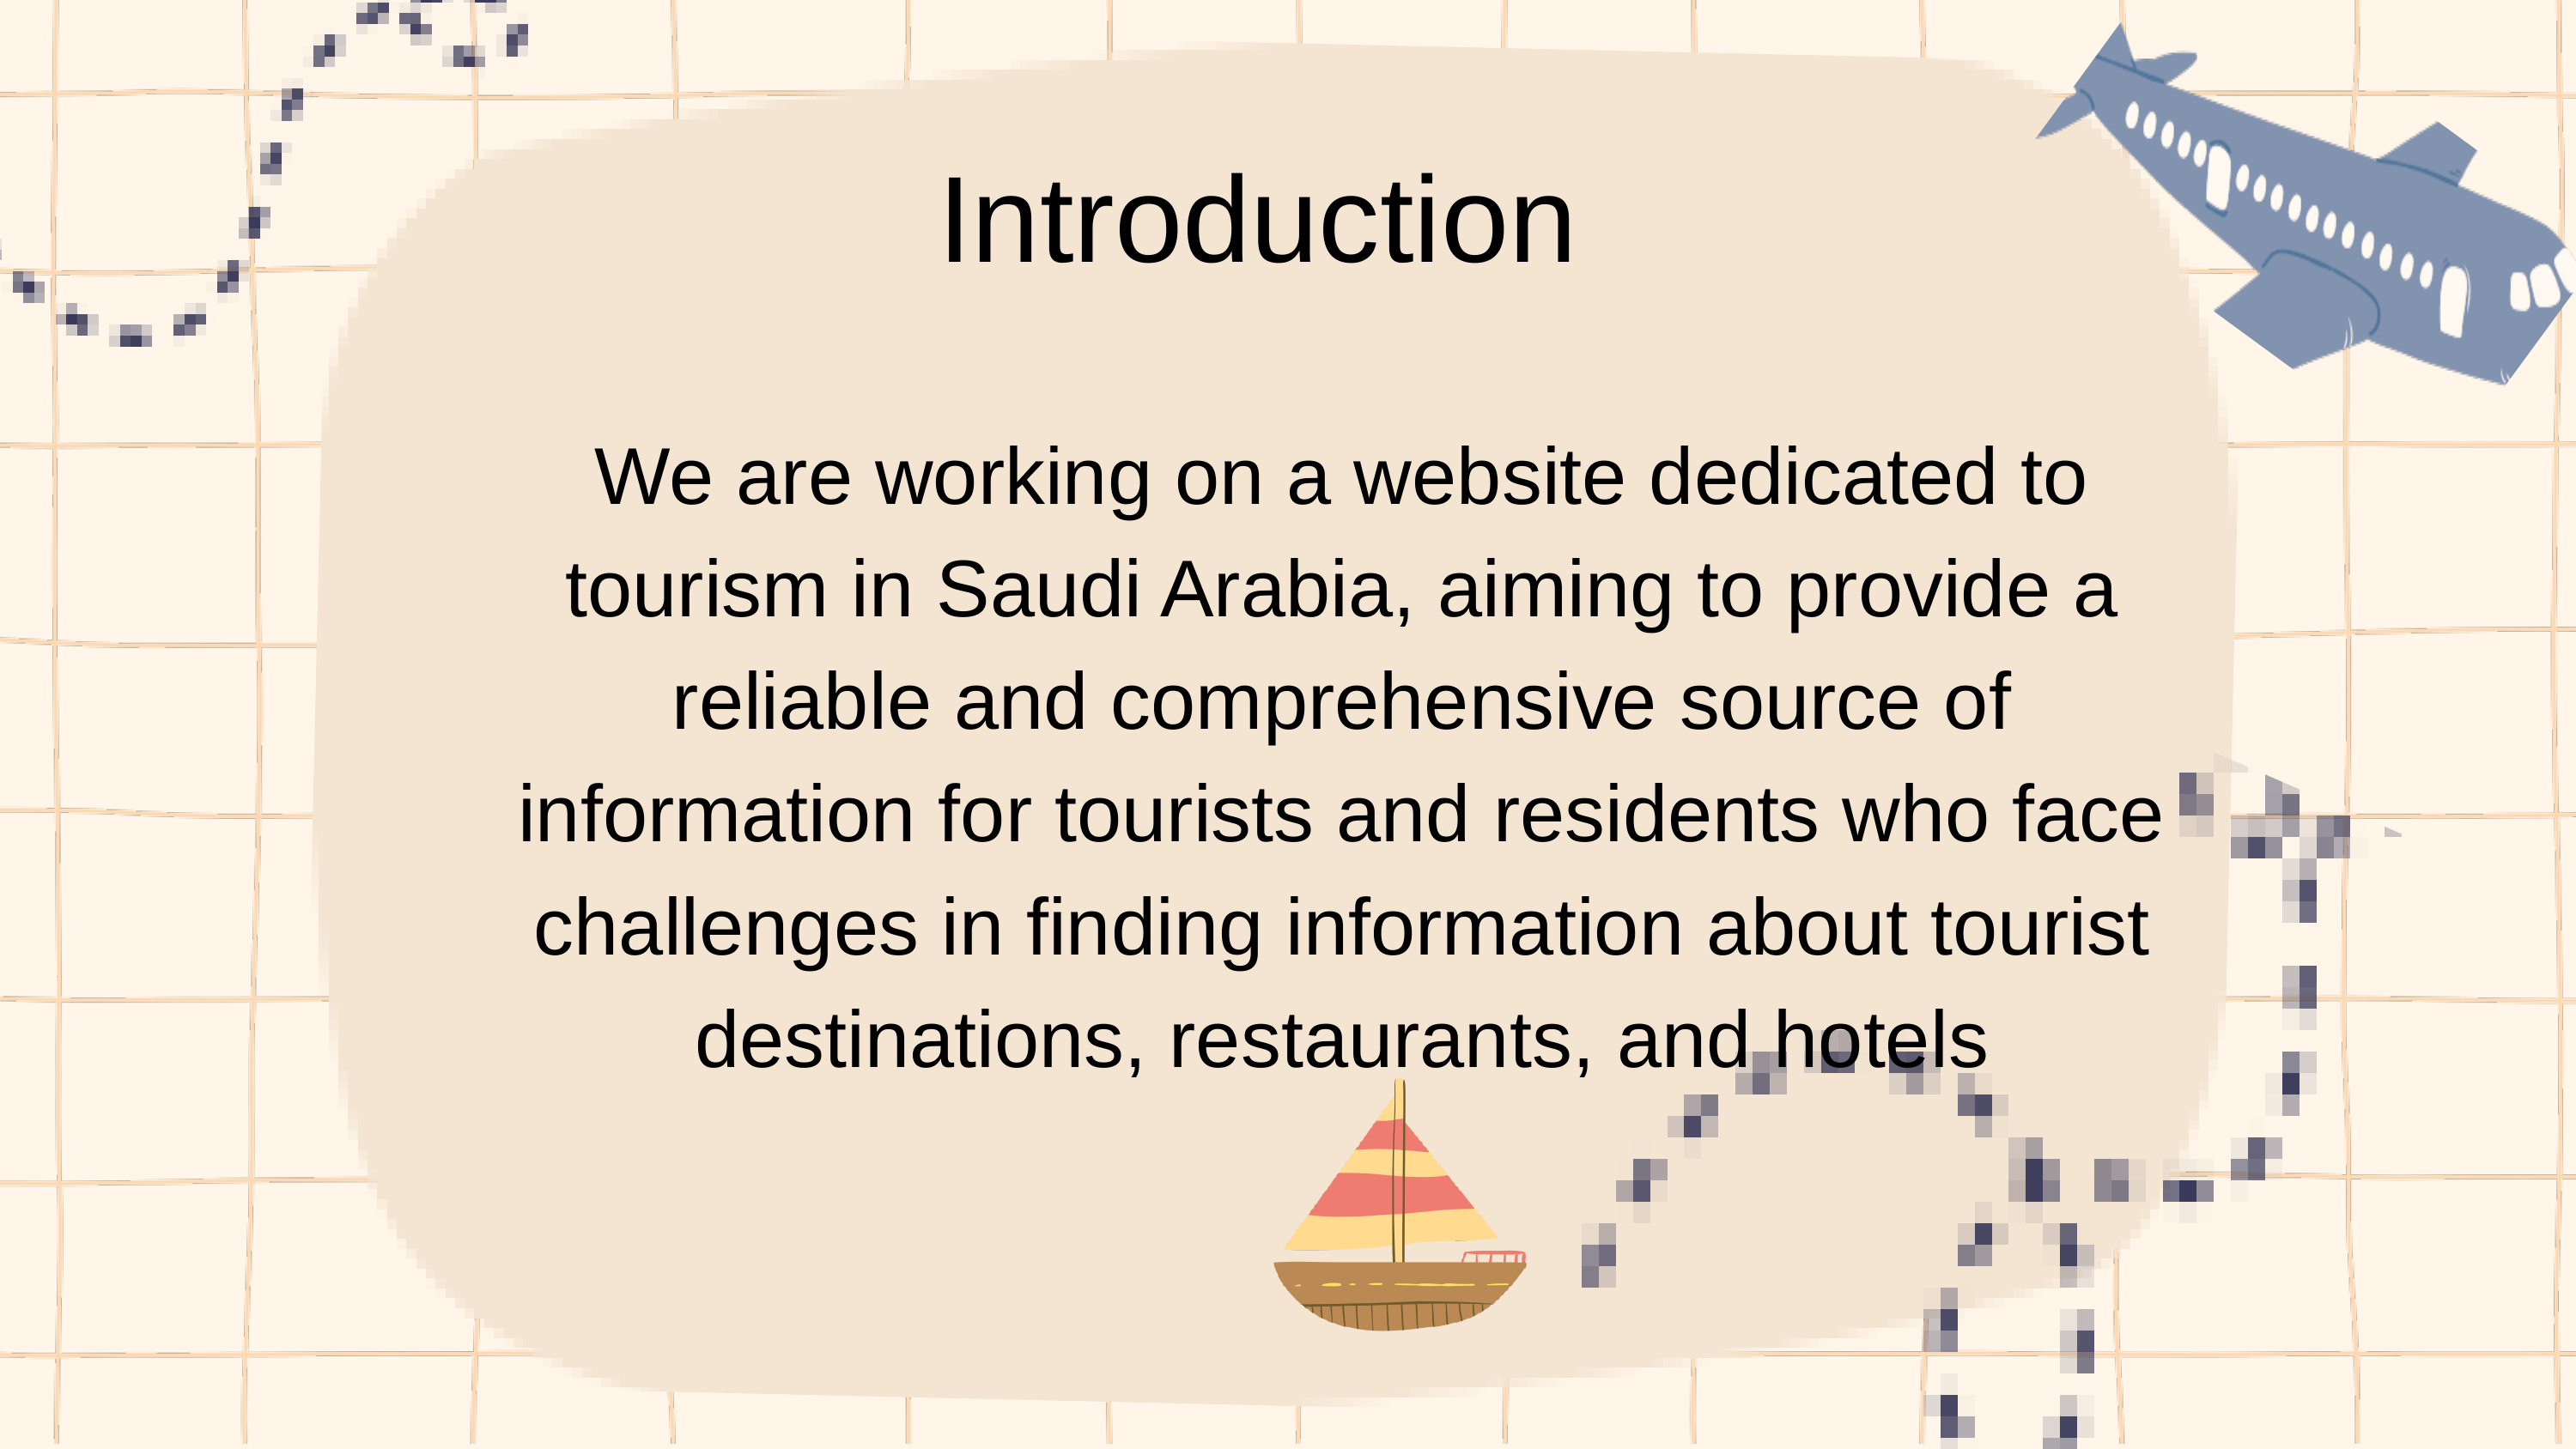

Introduction
We are working on a website dedicated to tourism in Saudi Arabia, aiming to provide a reliable and comprehensive source of information for tourists and residents who face challenges in finding information about tourist destinations, restaurants, and hotels